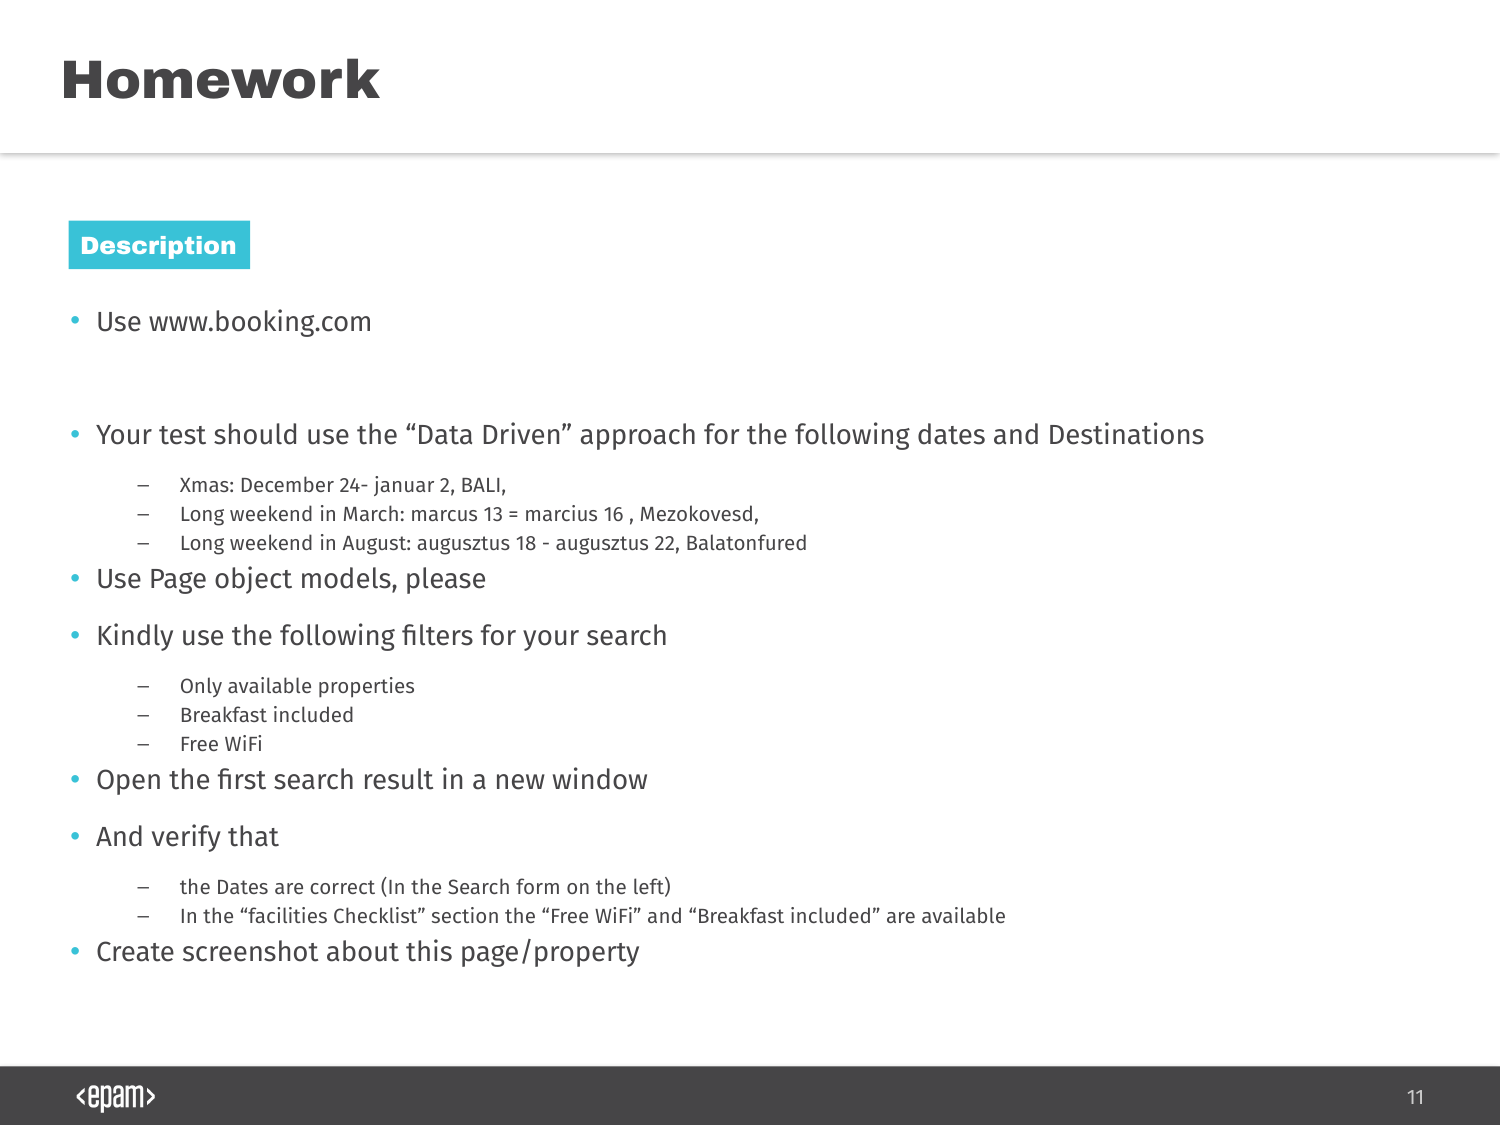

Homework
Description
Use www.booking.com

Your test should use the “Data Driven” approach for the following dates and Destinations
Xmas: December 24- januar 2, BALI,
Long weekend in March: marcus 13 = marcius 16 , Mezokovesd,
Long weekend in August: augusztus 18 - augusztus 22, Balatonfured
Use Page object models, please
Kindly use the following filters for your search
Only available properties
Breakfast included
Free WiFi
Open the first search result in a new window
And verify that
the Dates are correct (In the Search form on the left)
In the “facilities Checklist” section the “Free WiFi” and “Breakfast included” are available
Create screenshot about this page/property